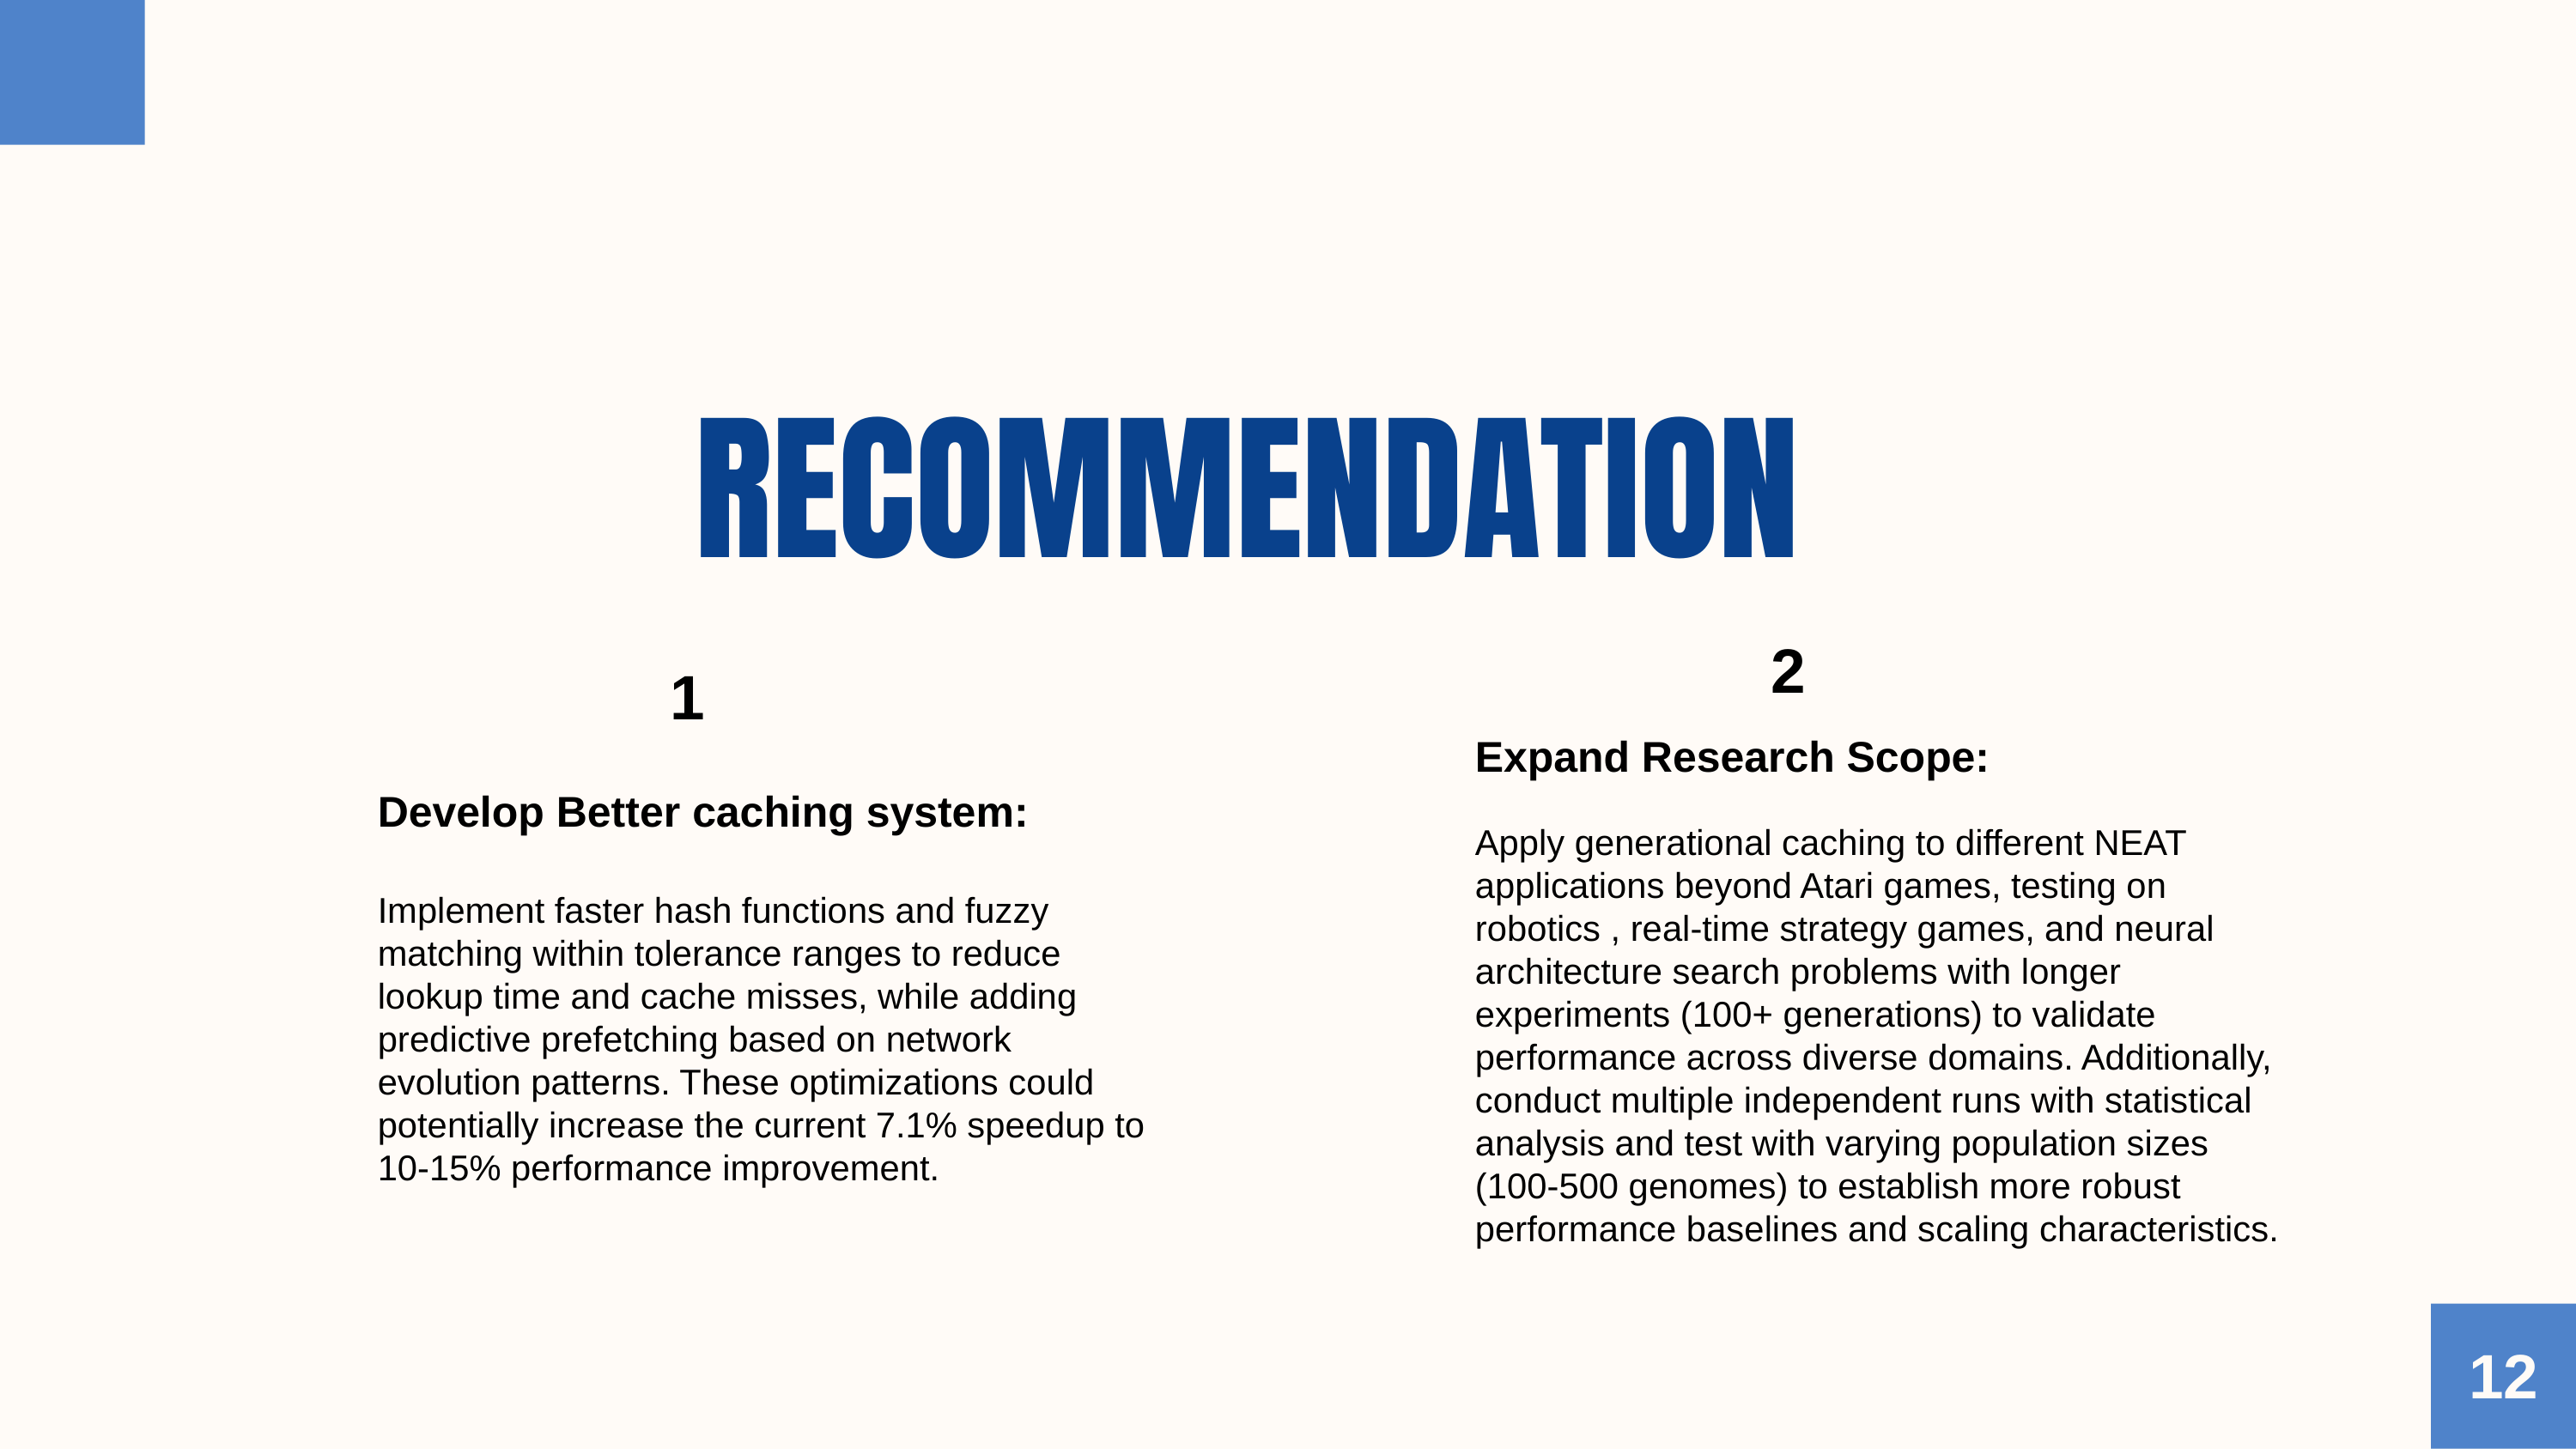

RECOMMENDATION

2
1
Expand Research Scope:

Apply generational caching to different NEAT applications beyond Atari games, testing on robotics , real-time strategy games, and neural architecture search problems with longer experiments (100+ generations) to validate performance across diverse domains. Additionally, conduct multiple independent runs with statistical analysis and test with varying population sizes (100-500 genomes) to establish more robust performance baselines and scaling characteristics.
Develop Better caching system:

Implement faster hash functions and fuzzy matching within tolerance ranges to reduce lookup time and cache misses, while adding predictive prefetching based on network evolution patterns. These optimizations could potentially increase the current 7.1% speedup to 10-15% performance improvement.

12